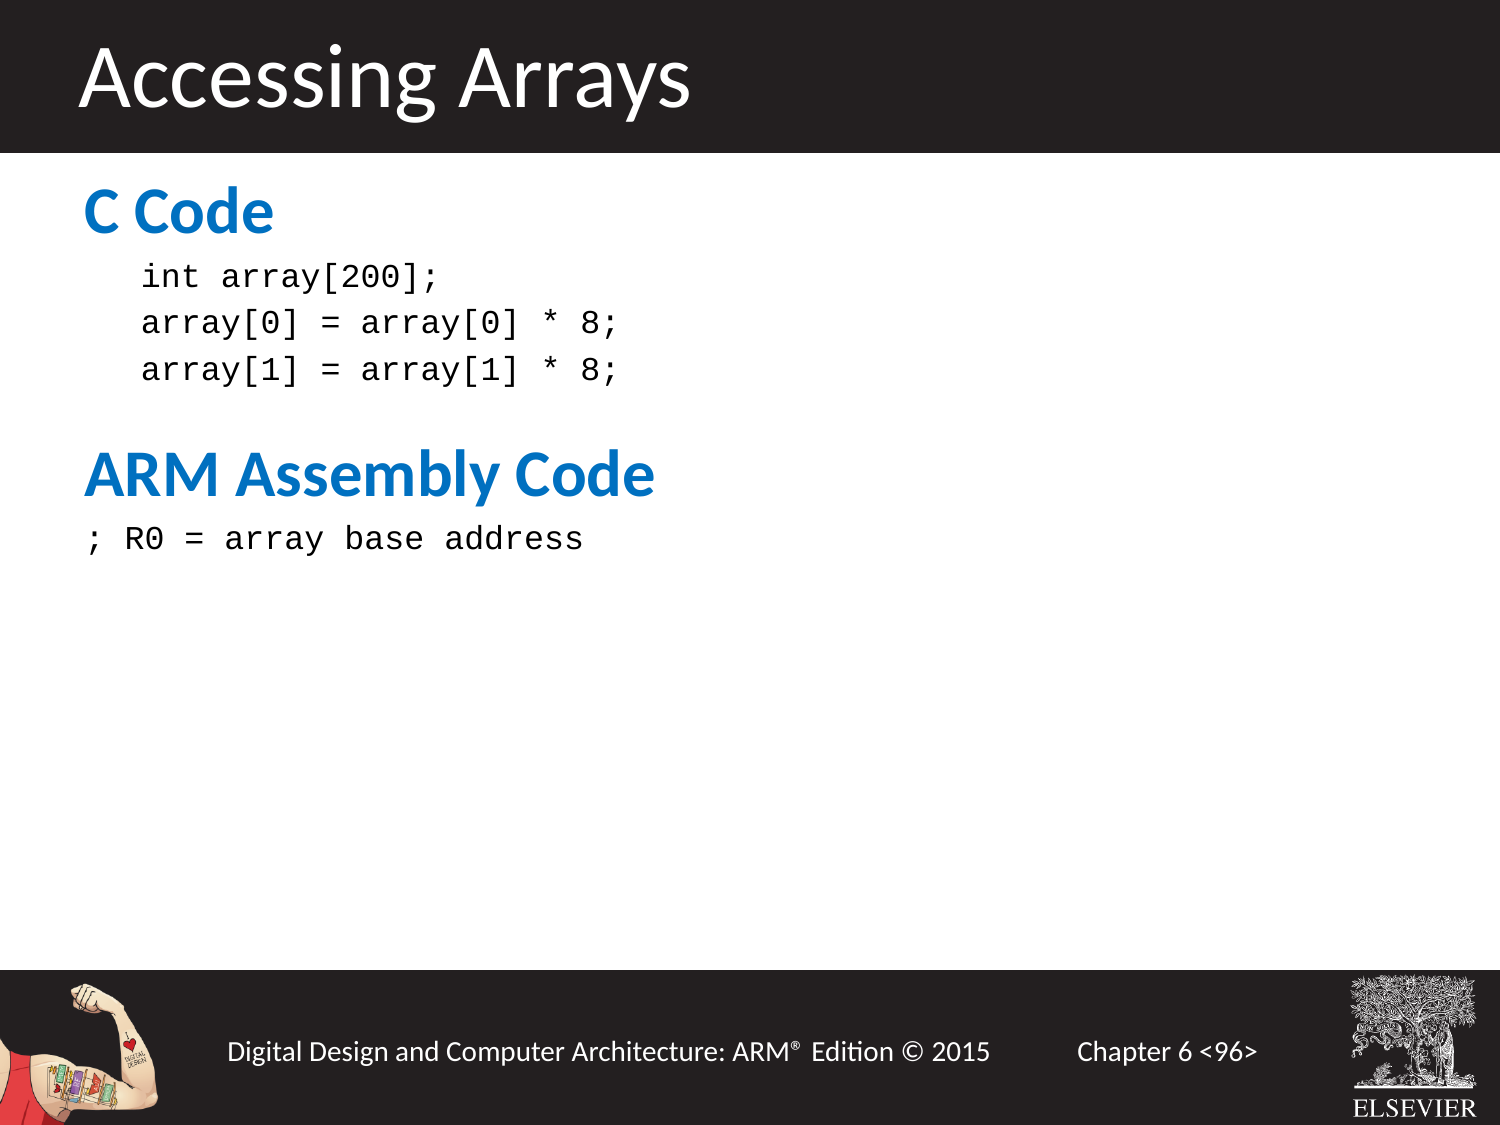

Accessing Arrays
C Code
	int array[200];
	array[0] = array[0] * 8;
	array[1] = array[1] * 8;

ARM Assembly Code
; R0 = array base address